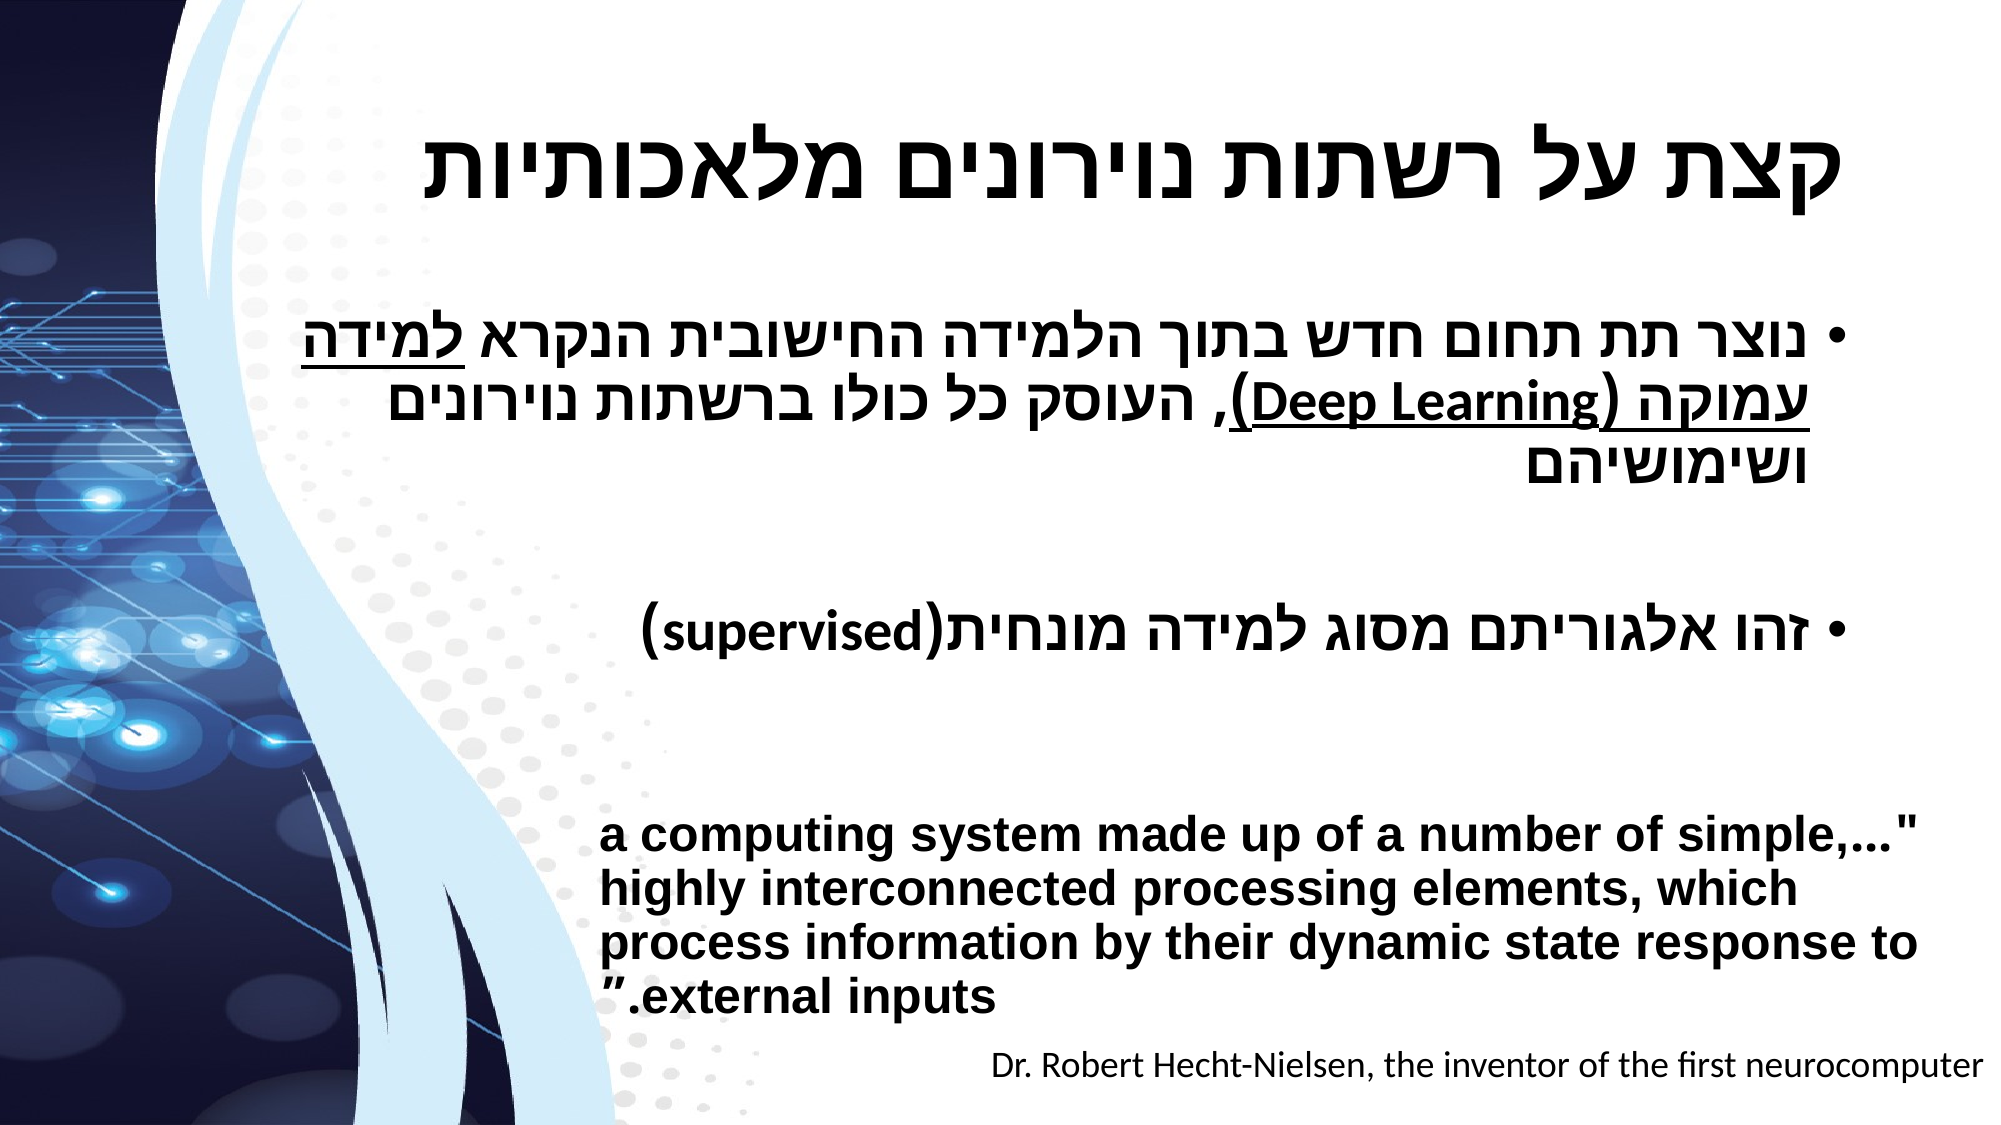

# קצת על רשתות נוירונים מלאכותיות
נוצר תת תחום חדש בתוך הלמידה החישובית הנקרא למידה עמוקה (Deep Learning), העוסק כל כולו ברשתות נוירונים ושימושיהם

זהו אלגוריתם מסוג למידה מונחית(supervised)

"...a computing system made up of a number of simple, highly interconnected processing elements, which process information by their dynamic state response to external inputs.”
Dr. Robert Hecht-Nielsen, the inventor of the first neurocomputer